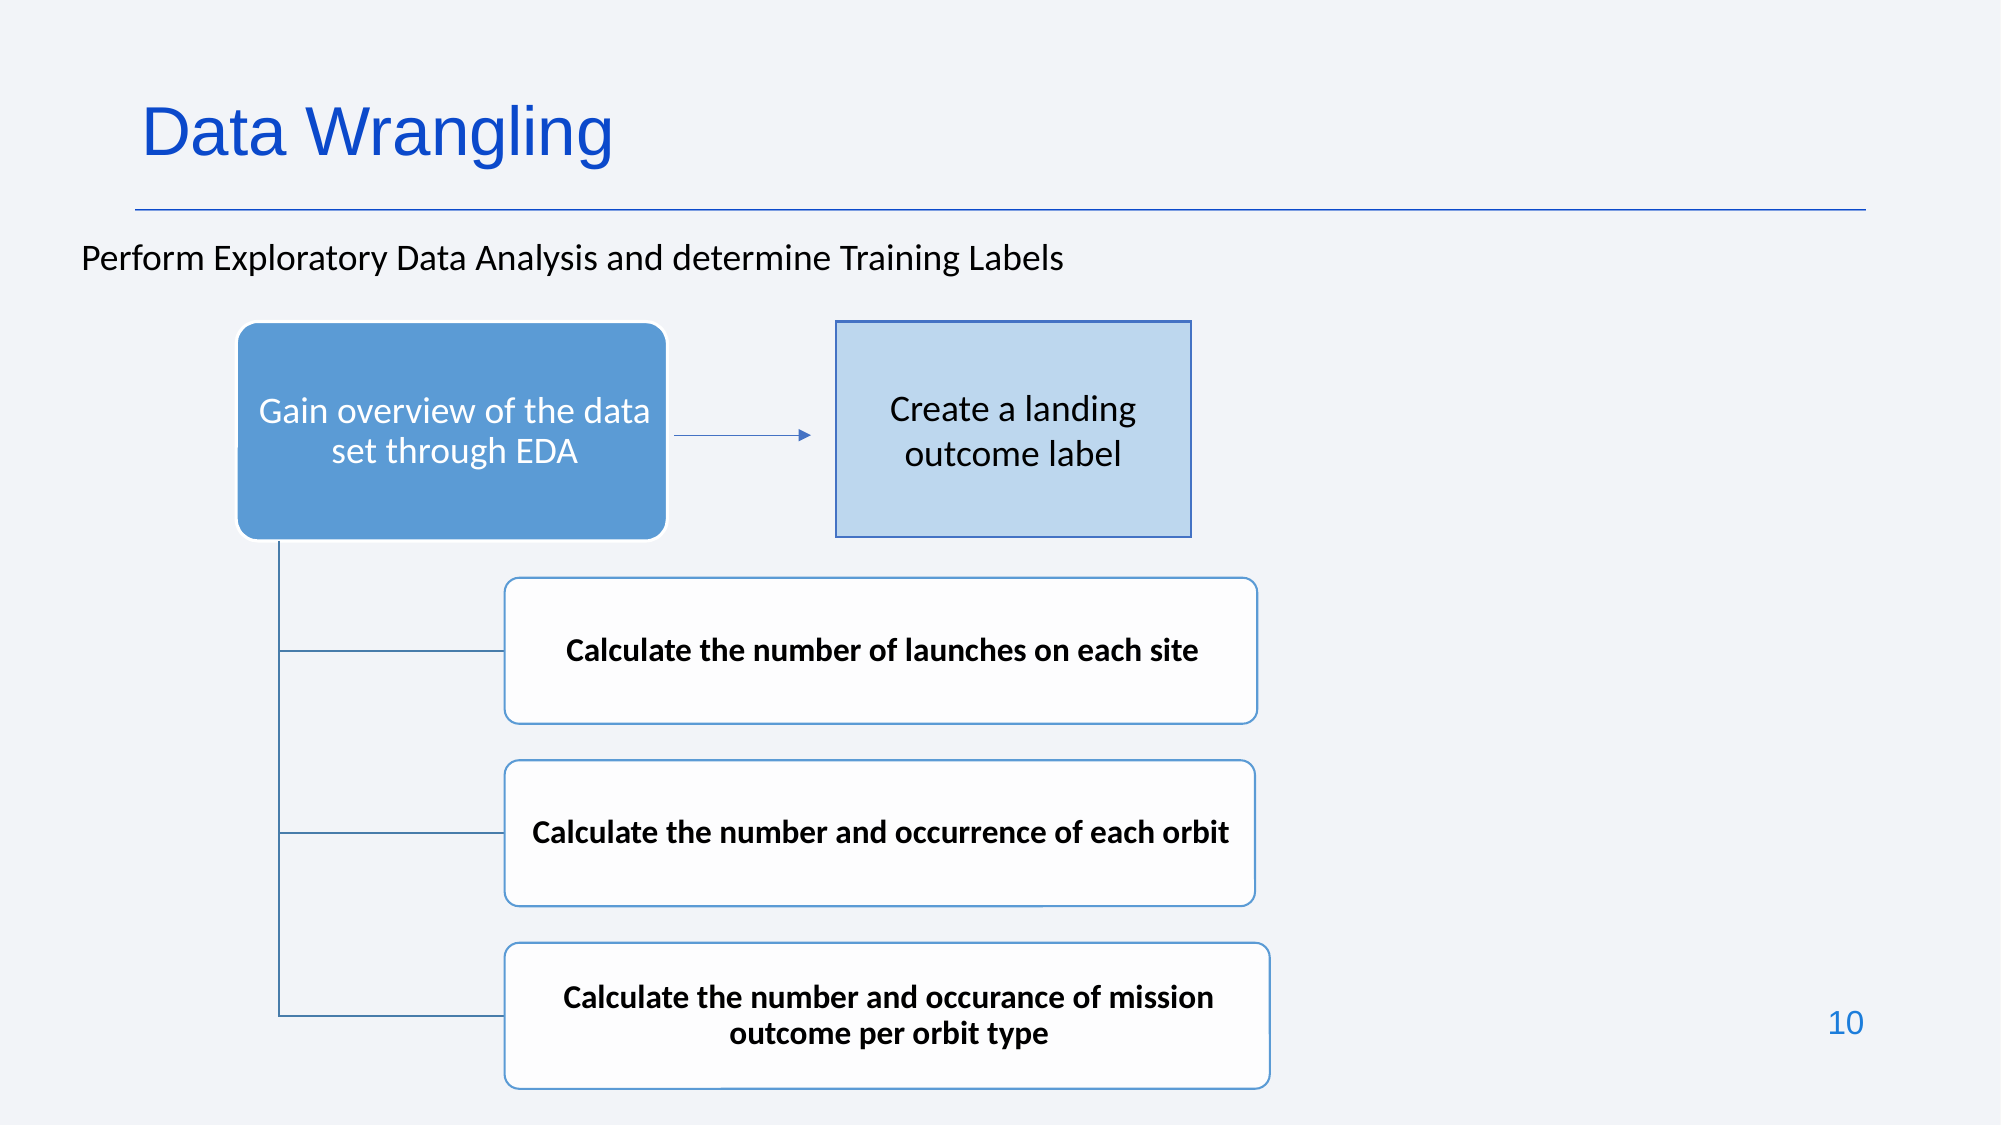

Data Wrangling
Perform Exploratory Data Analysis and determine Training Labels

Gain overview of the data set through EDA
Calculate the number of launches on each site
Calculate the number and occurrence of each orbit
Calculate the number and occurance of mission outcome per orbit type
Create a landing outcome label
10